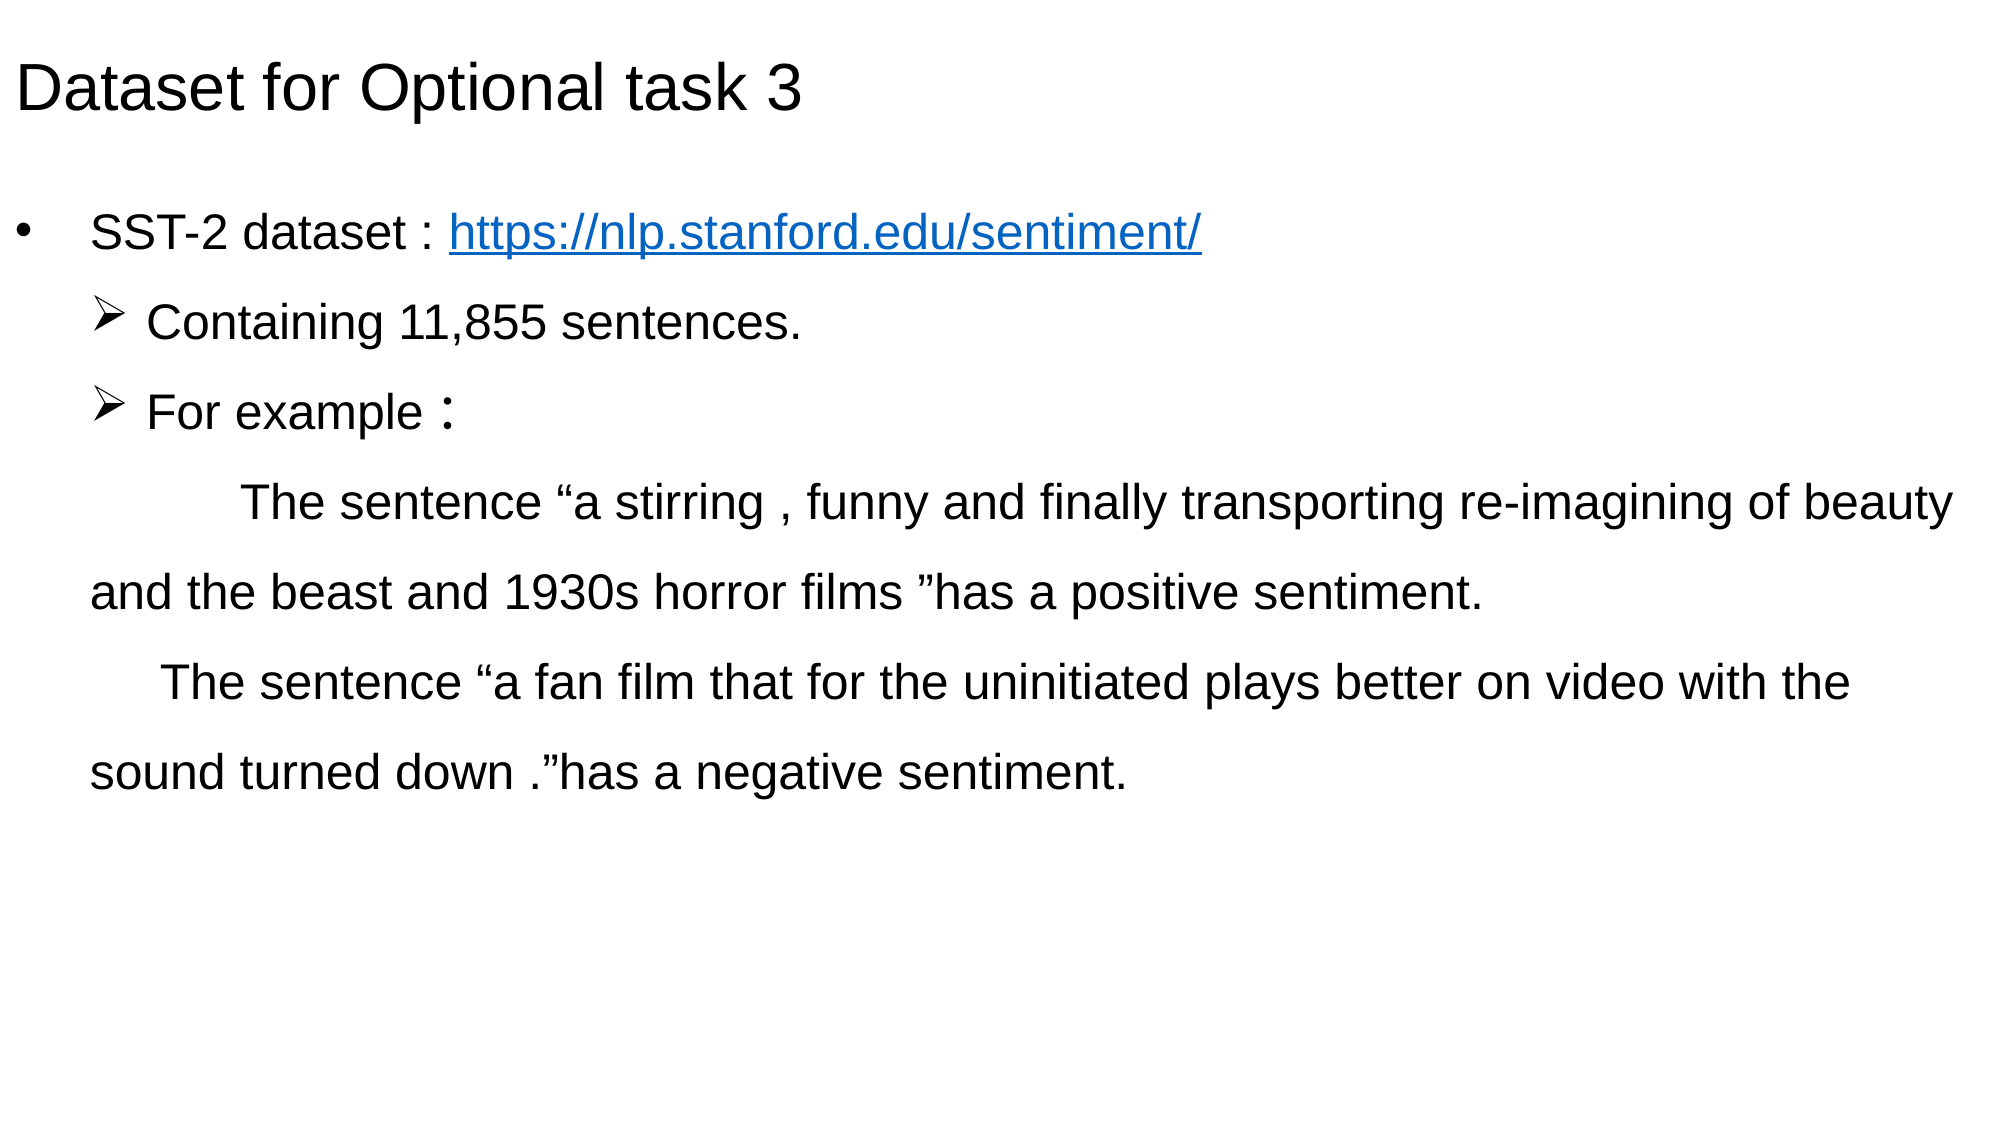

Dataset for Optional task 3
SST-2 dataset : https://nlp.stanford.edu/sentiment/
Containing 11,855 sentences.
For example：
	The sentence “a stirring , funny and finally transporting re-imagining of beauty and the beast and 1930s horror films ”has a positive sentiment.
     The sentence “a fan film that for the uninitiated plays better on video with the sound turned down .”has a negative sentiment.